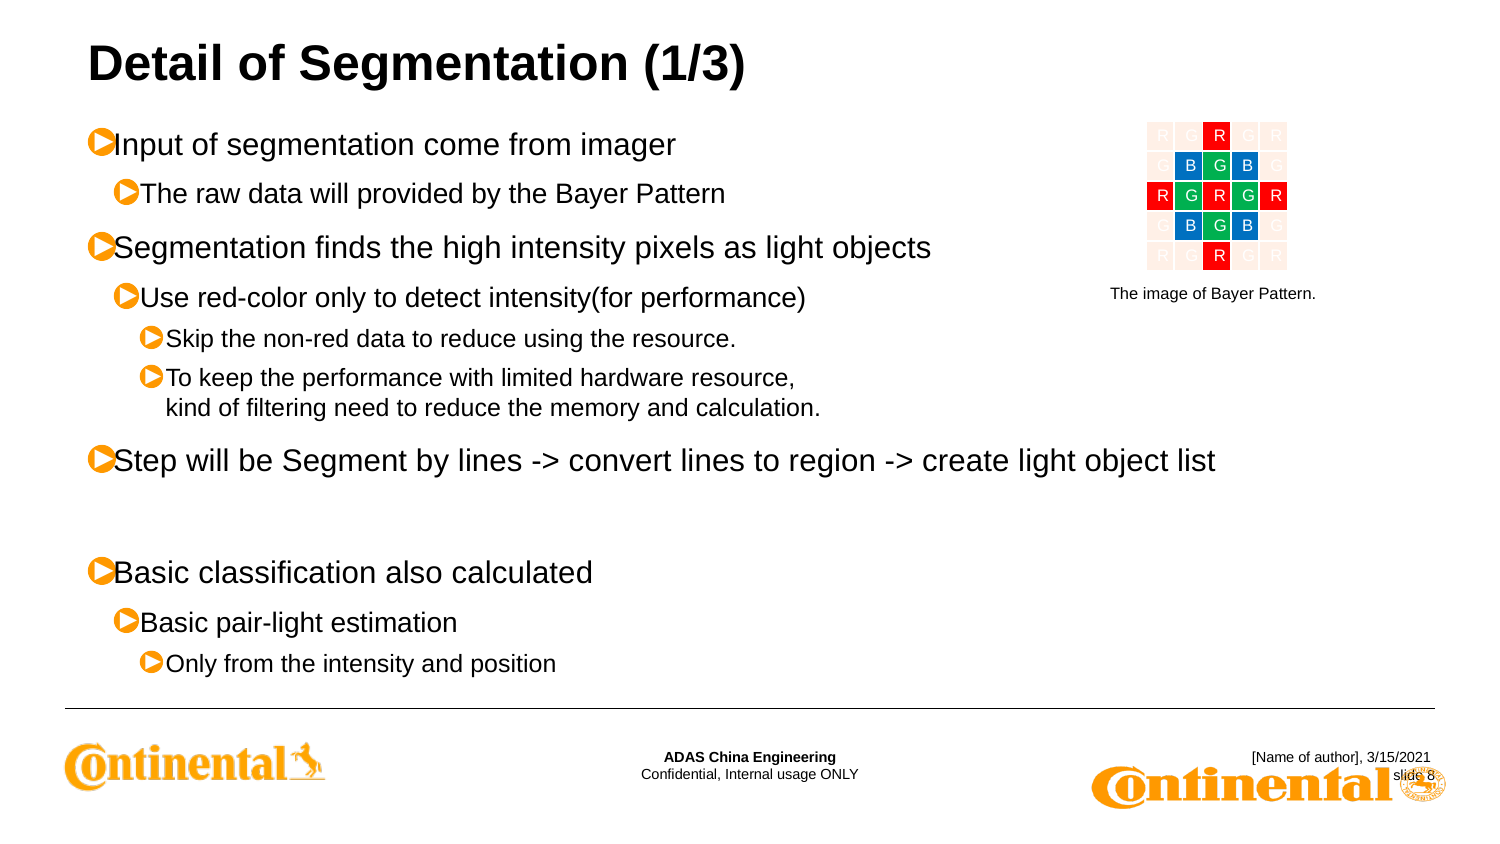

# Detail of Segmentation (1/3)
| R | G | R | G | R |
| --- | --- | --- | --- | --- |
| G | B | G | B | G |
| R | G | R | G | R |
| G | B | G | B | G |
| R | G | R | G | R |
Input of segmentation come from imager
The raw data will provided by the Bayer Pattern
Segmentation finds the high intensity pixels as light objects
Use red-color only to detect intensity(for performance)
Skip the non-red data to reduce using the resource.
To keep the performance with limited hardware resource,
kind of filtering need to reduce the memory and calculation.
Step will be Segment by lines -> convert lines to region -> create light object list

Basic classification also calculated
Basic pair-light estimation
Only from the intensity and position

The image of Bayer Pattern.